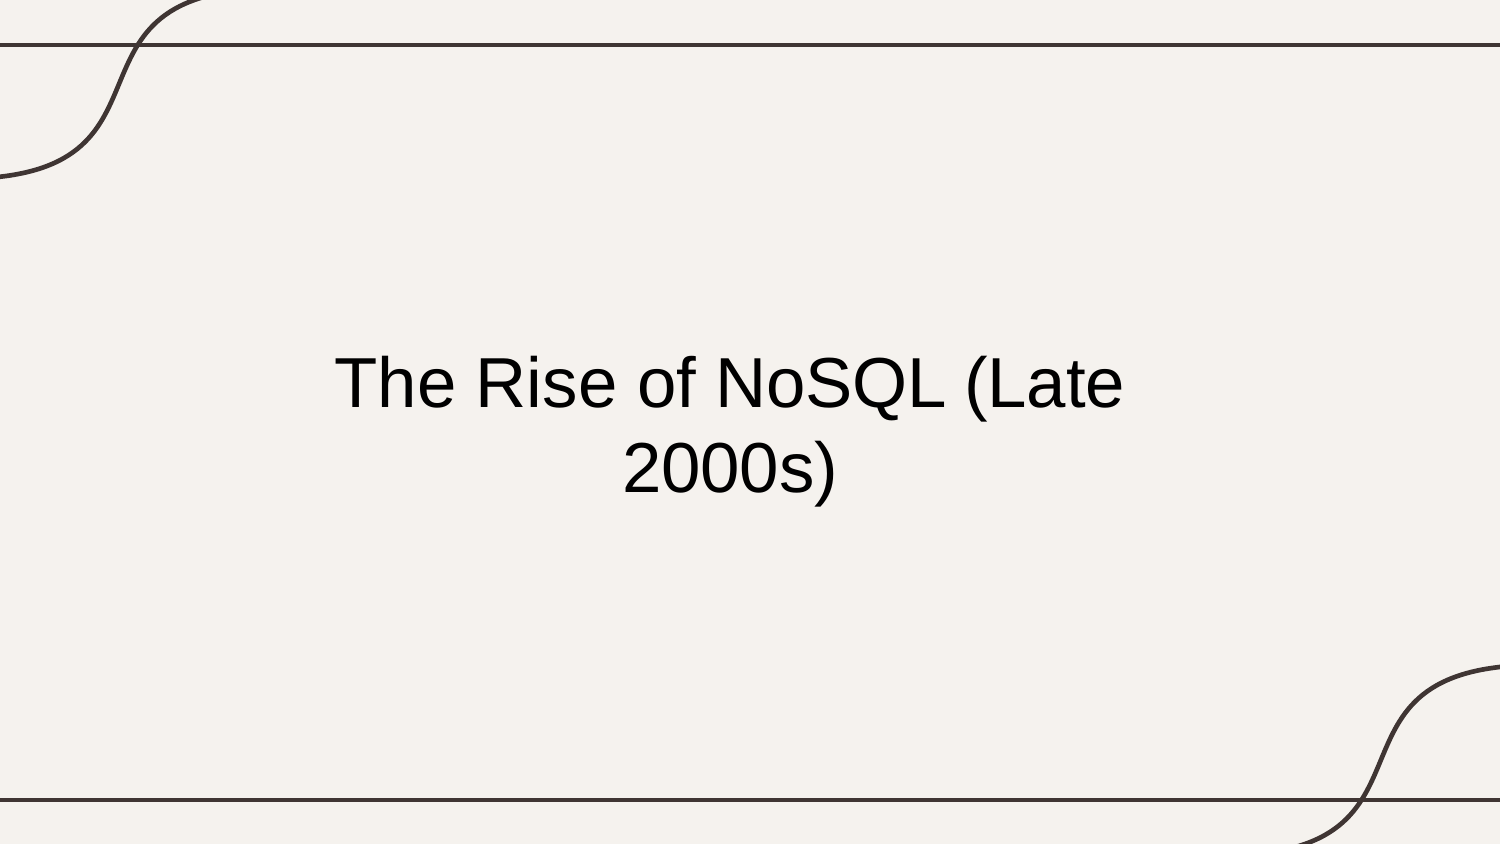

# The Rise of NoSQL (Late 2000s)